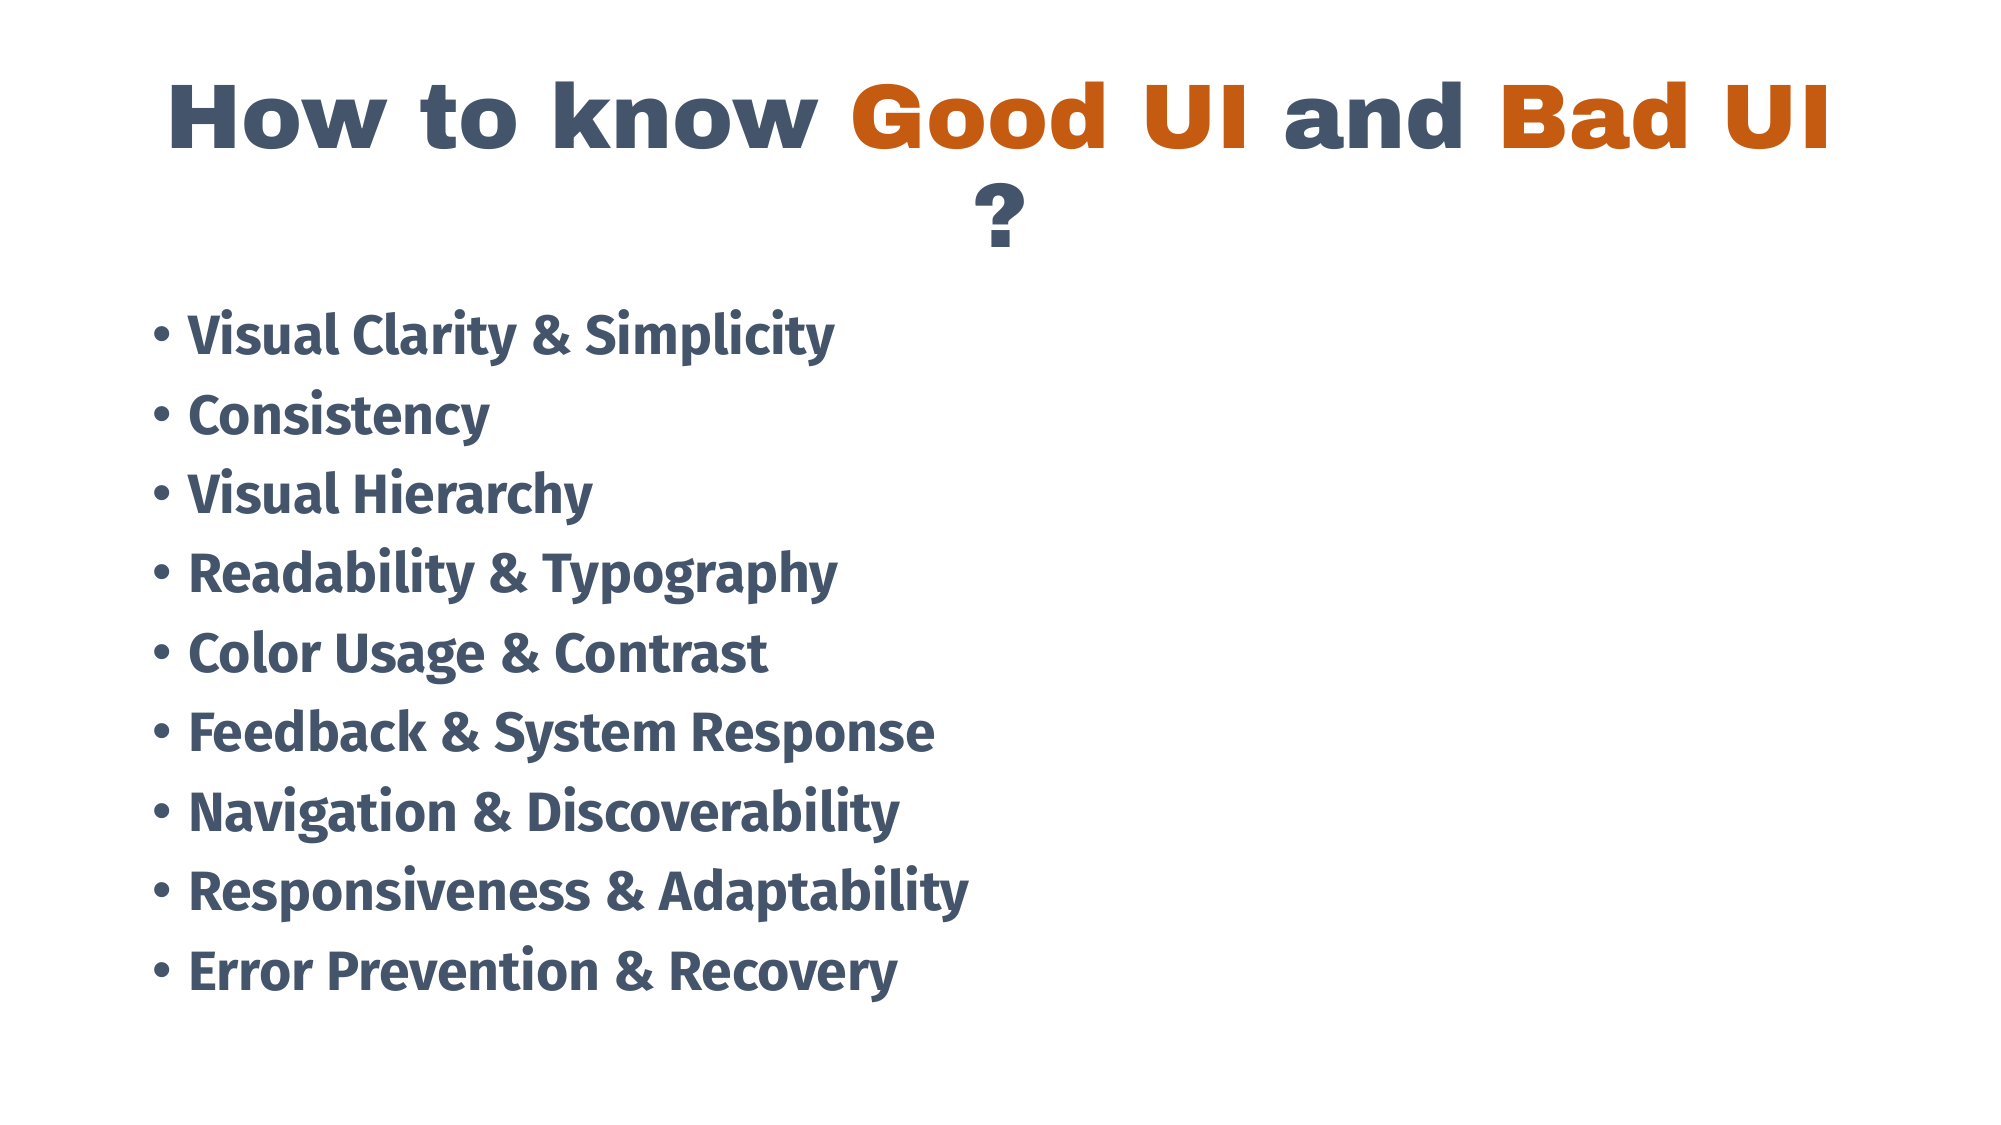

# How to know Good UI and Bad UI ?
Visual Clarity & Simplicity
Consistency
Visual Hierarchy
Readability & Typography
Color Usage & Contrast
Feedback & System Response
Navigation & Discoverability
Responsiveness & Adaptability
Error Prevention & Recovery